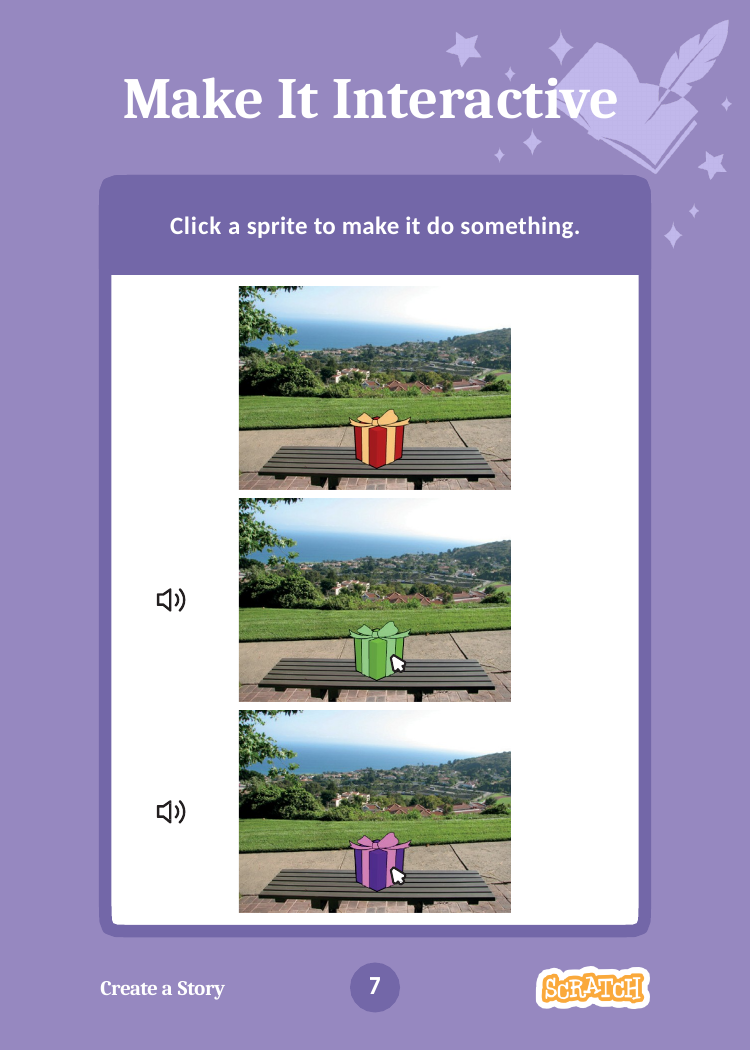

# Make It Interactive

Click a sprite to make it do something.

7
Create a Story